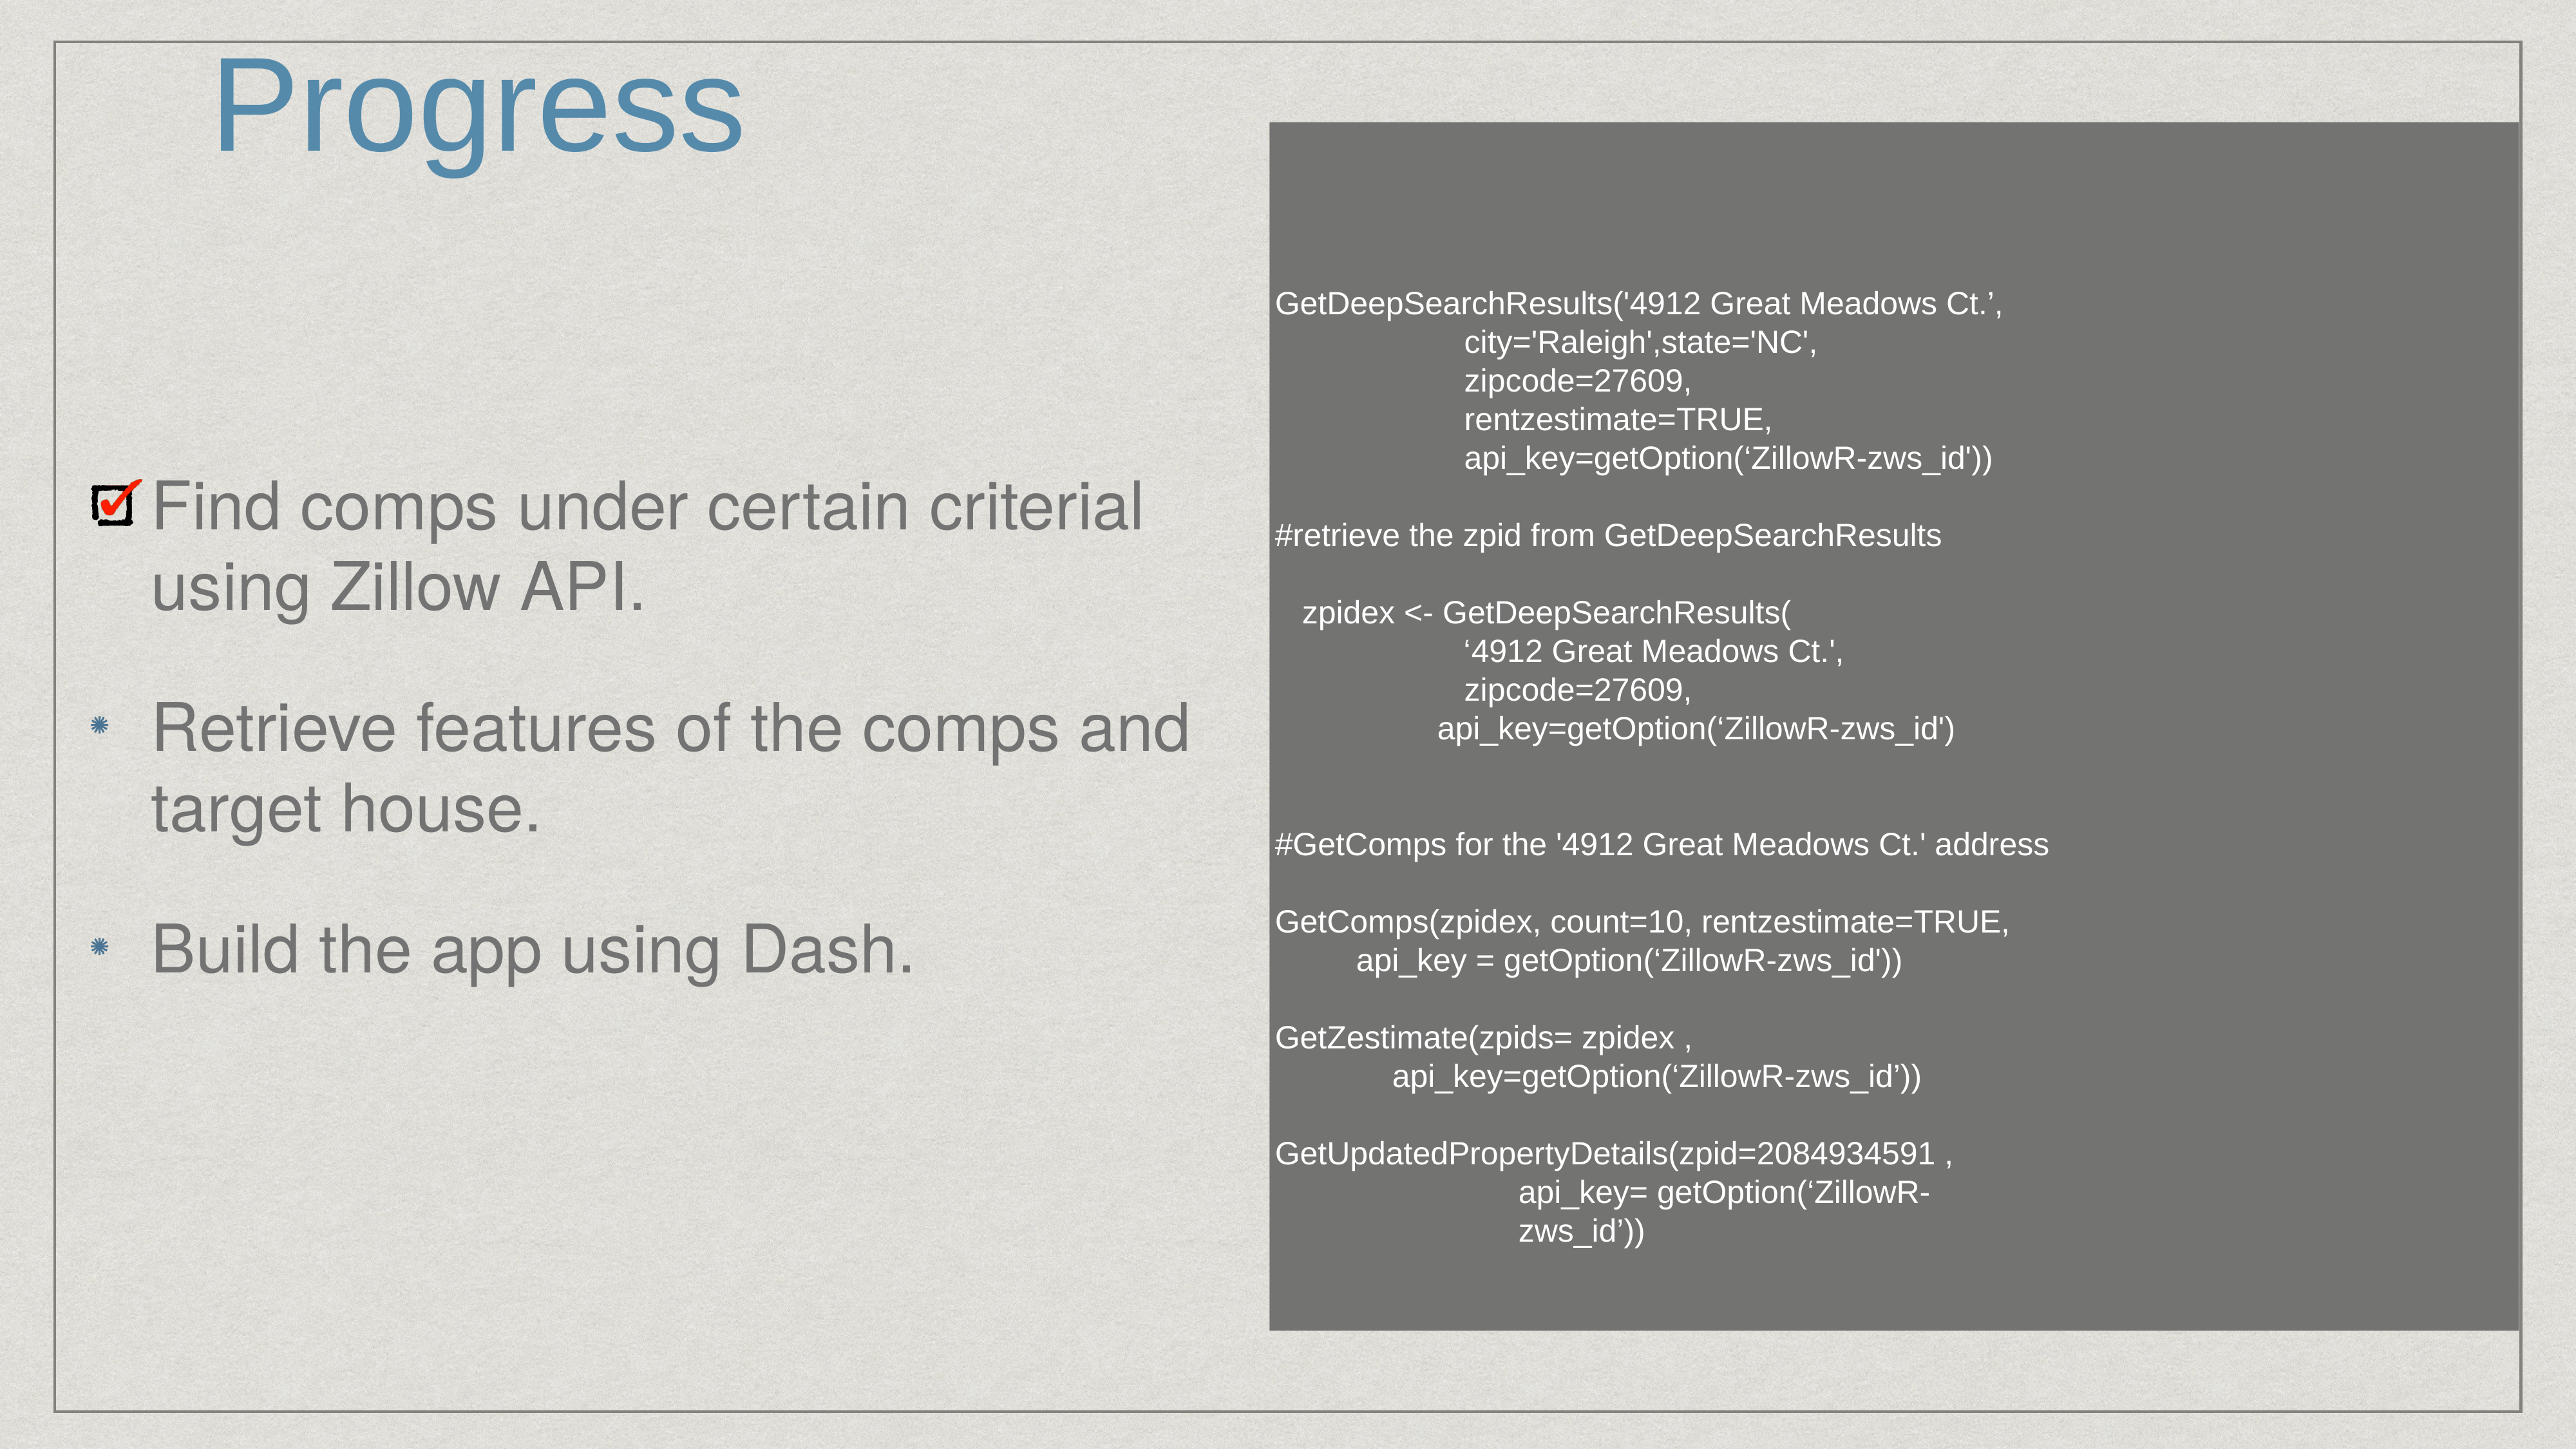

# Progress

GetDeepSearchResults('4912 Great Meadows Ct.’,
                     city='Raleigh',state='NC',
                     zipcode=27609,
                     rentzestimate=TRUE,
                     api_key=getOption(‘ZillowR-zws_id'))

#retrieve the zpid from GetDeepSearchResults

   zpidex <- GetDeepSearchResults(
                     ‘4912 Great Meadows Ct.',
                     zipcode=27609,
                  api_key=getOption(‘ZillowR-zws_id')

#GetComps for the '4912 Great Meadows Ct.' address

GetComps(zpidex, count=10, rentzestimate=TRUE,
         api_key = getOption(‘ZillowR-zws_id'))

GetZestimate(zpids= zpidex ,
             api_key=getOption(‘ZillowR-zws_id’))

GetUpdatedPropertyDetails(zpid=2084934591 ,
                           api_key= getOption(‘ZillowR-
                           zws_id’))

Find comps under certain criterial  using Zillow API.
Retrieve features of the comps and target house.
Build the app using Dash.